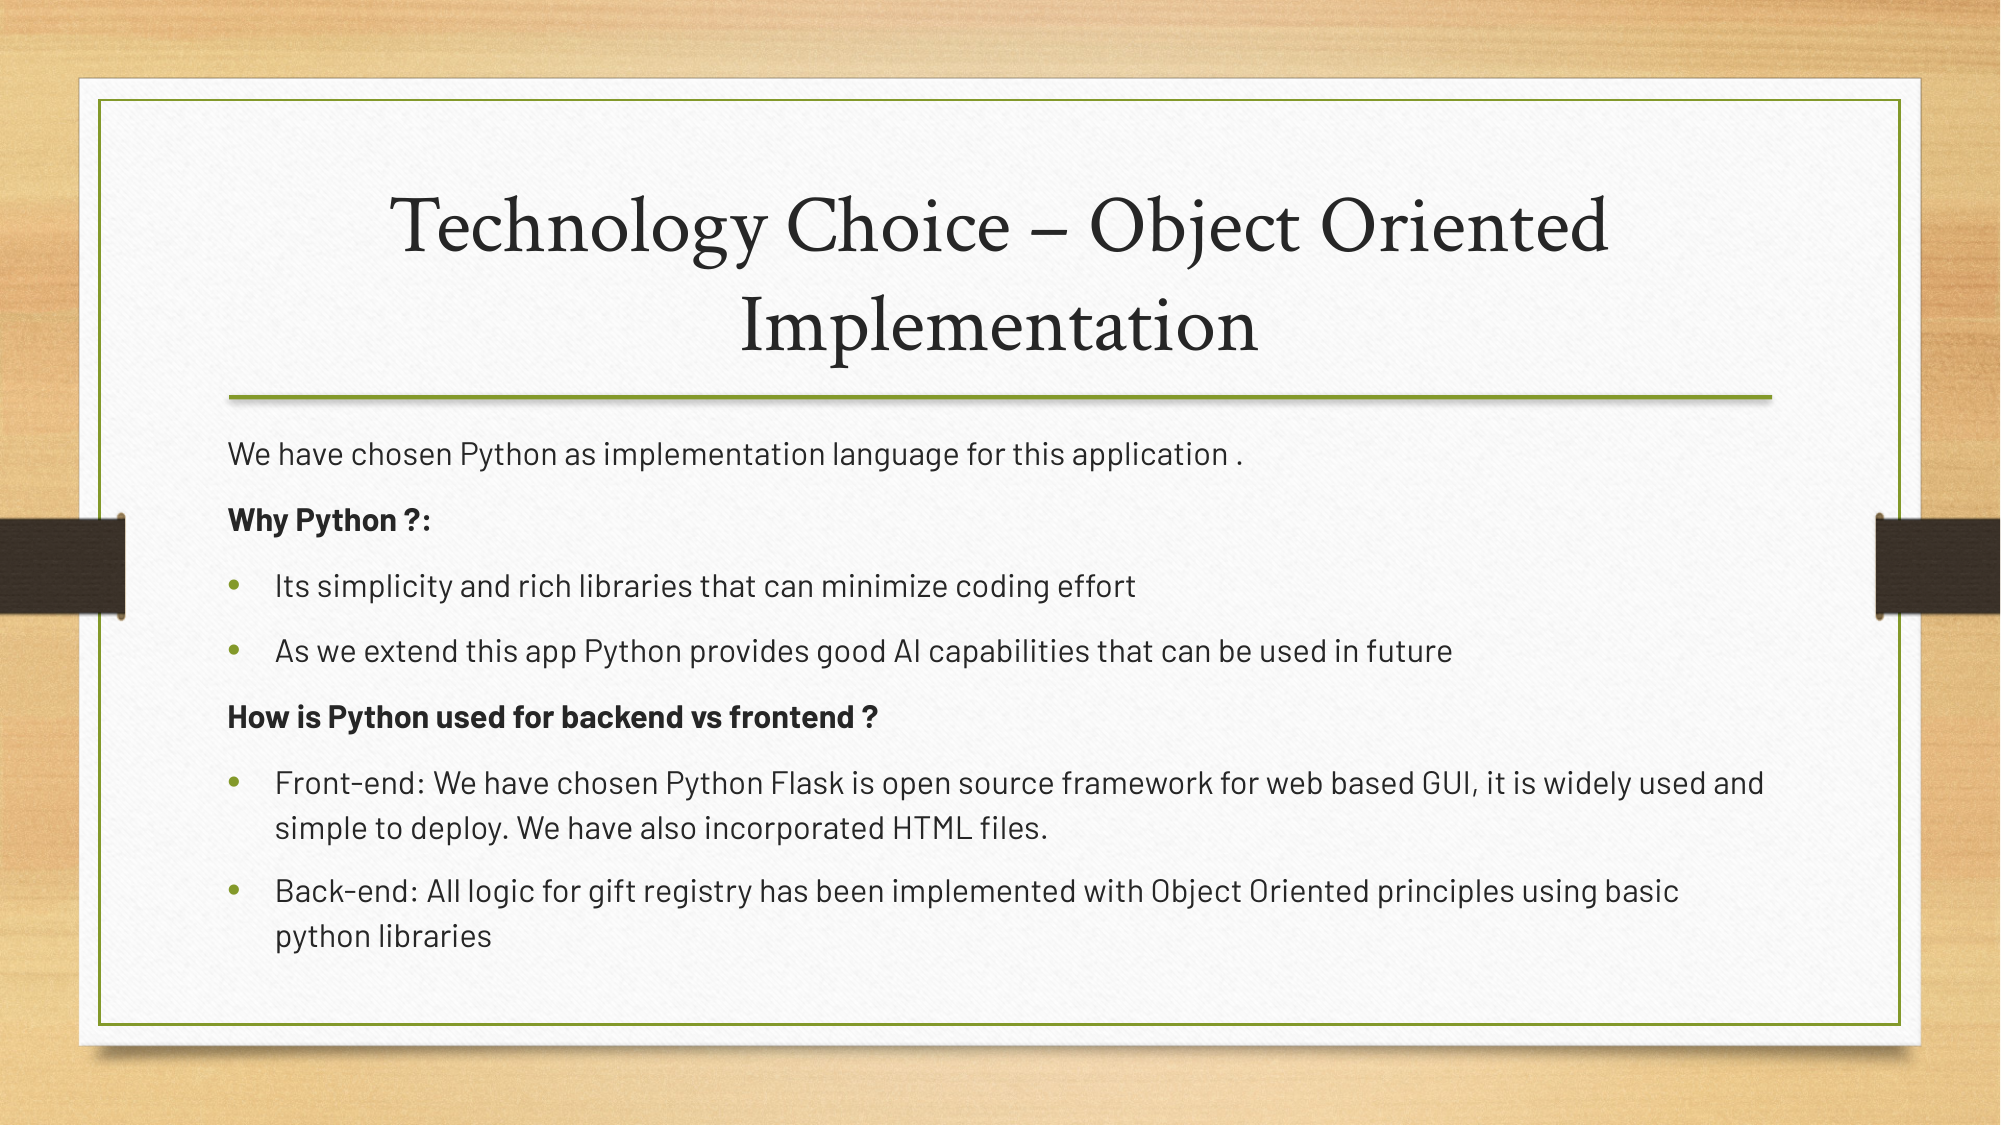

# Technology Choice – Object Oriented Implementation
We have chosen Python as implementation language for this application .
Why Python ?:
Its simplicity and rich libraries that can minimize coding effort
As we extend this app Python provides good AI capabilities that can be used in future
How is Python used for backend vs frontend ?
Front-end: We have chosen Python Flask is open source framework for web based GUI, it is widely used and simple to deploy. We have also incorporated HTML files.
Back-end: All logic for gift registry has been implemented with Object Oriented principles using basic python libraries